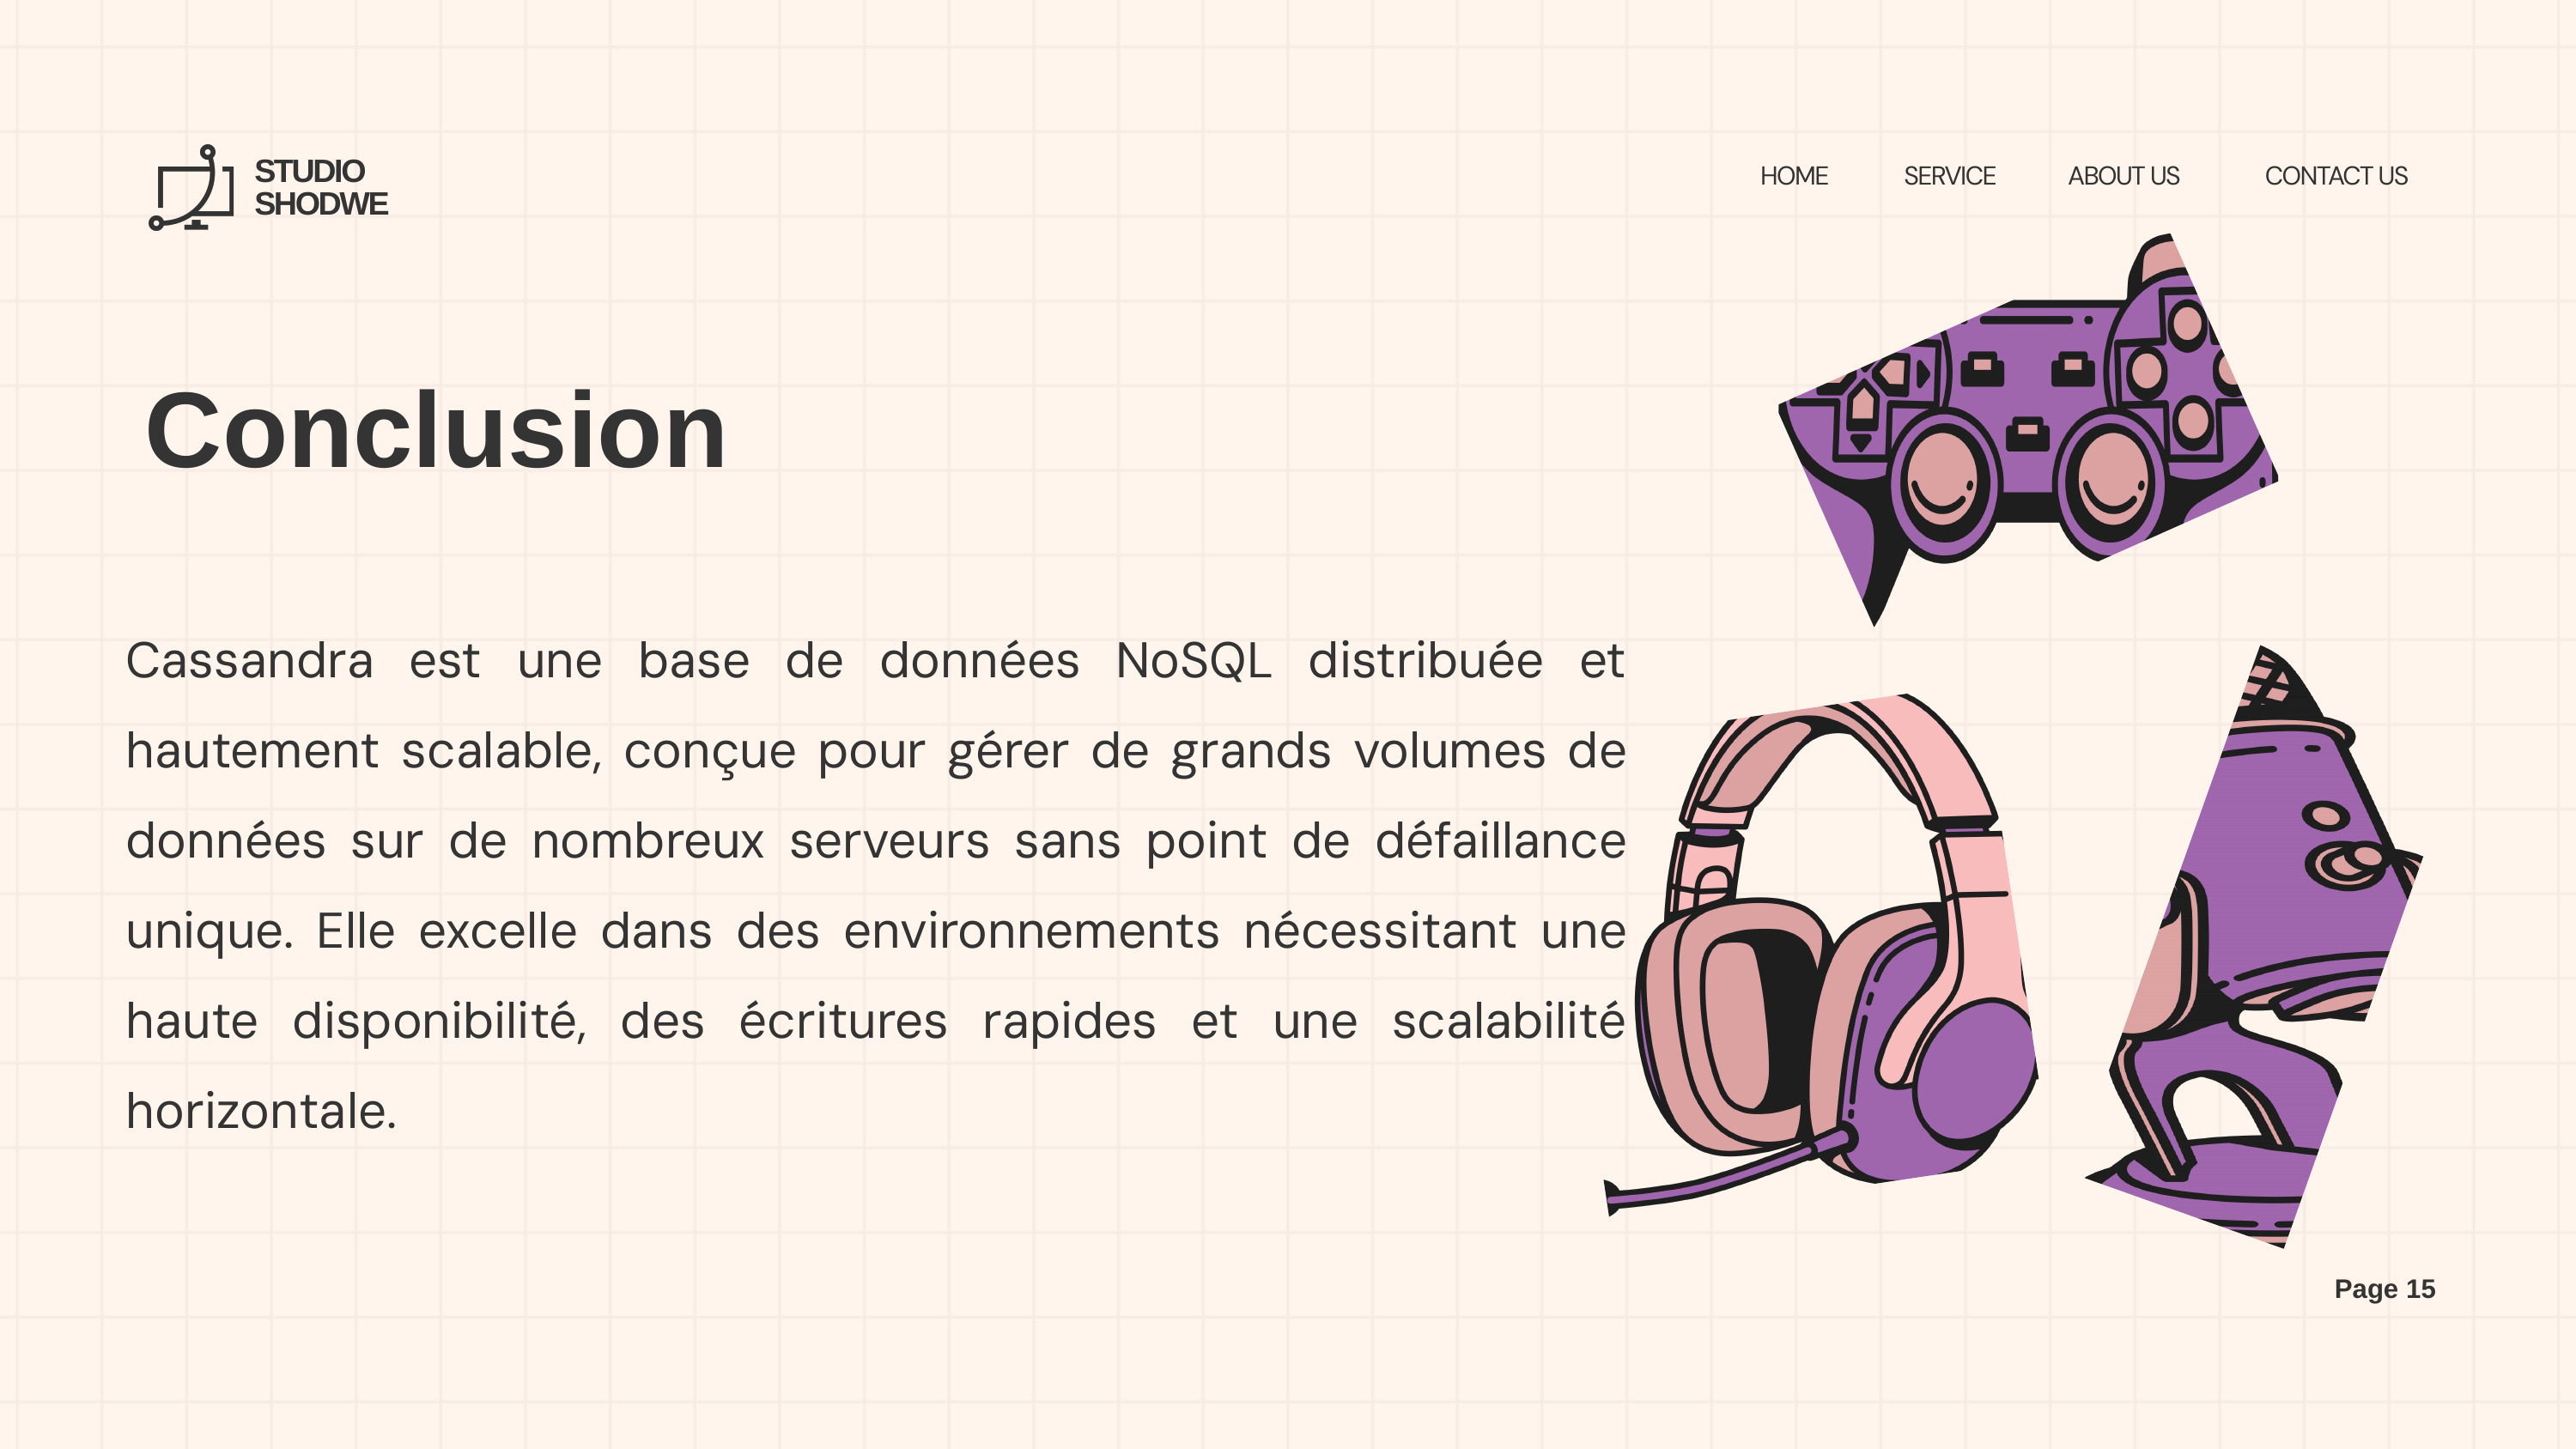

STUDIO SHODWE
HOME
SERVICE
ABOUT US
CONTACT US

Conclusion
Cassandra est une base de données NoSQL distribuée et hautement scalable, conçue pour gérer de grands volumes de données sur de nombreux serveurs sans point de défaillance unique. Elle excelle dans des environnements nécessitant une haute disponibilité, des écritures rapides et une scalabilité horizontale.

Page 15